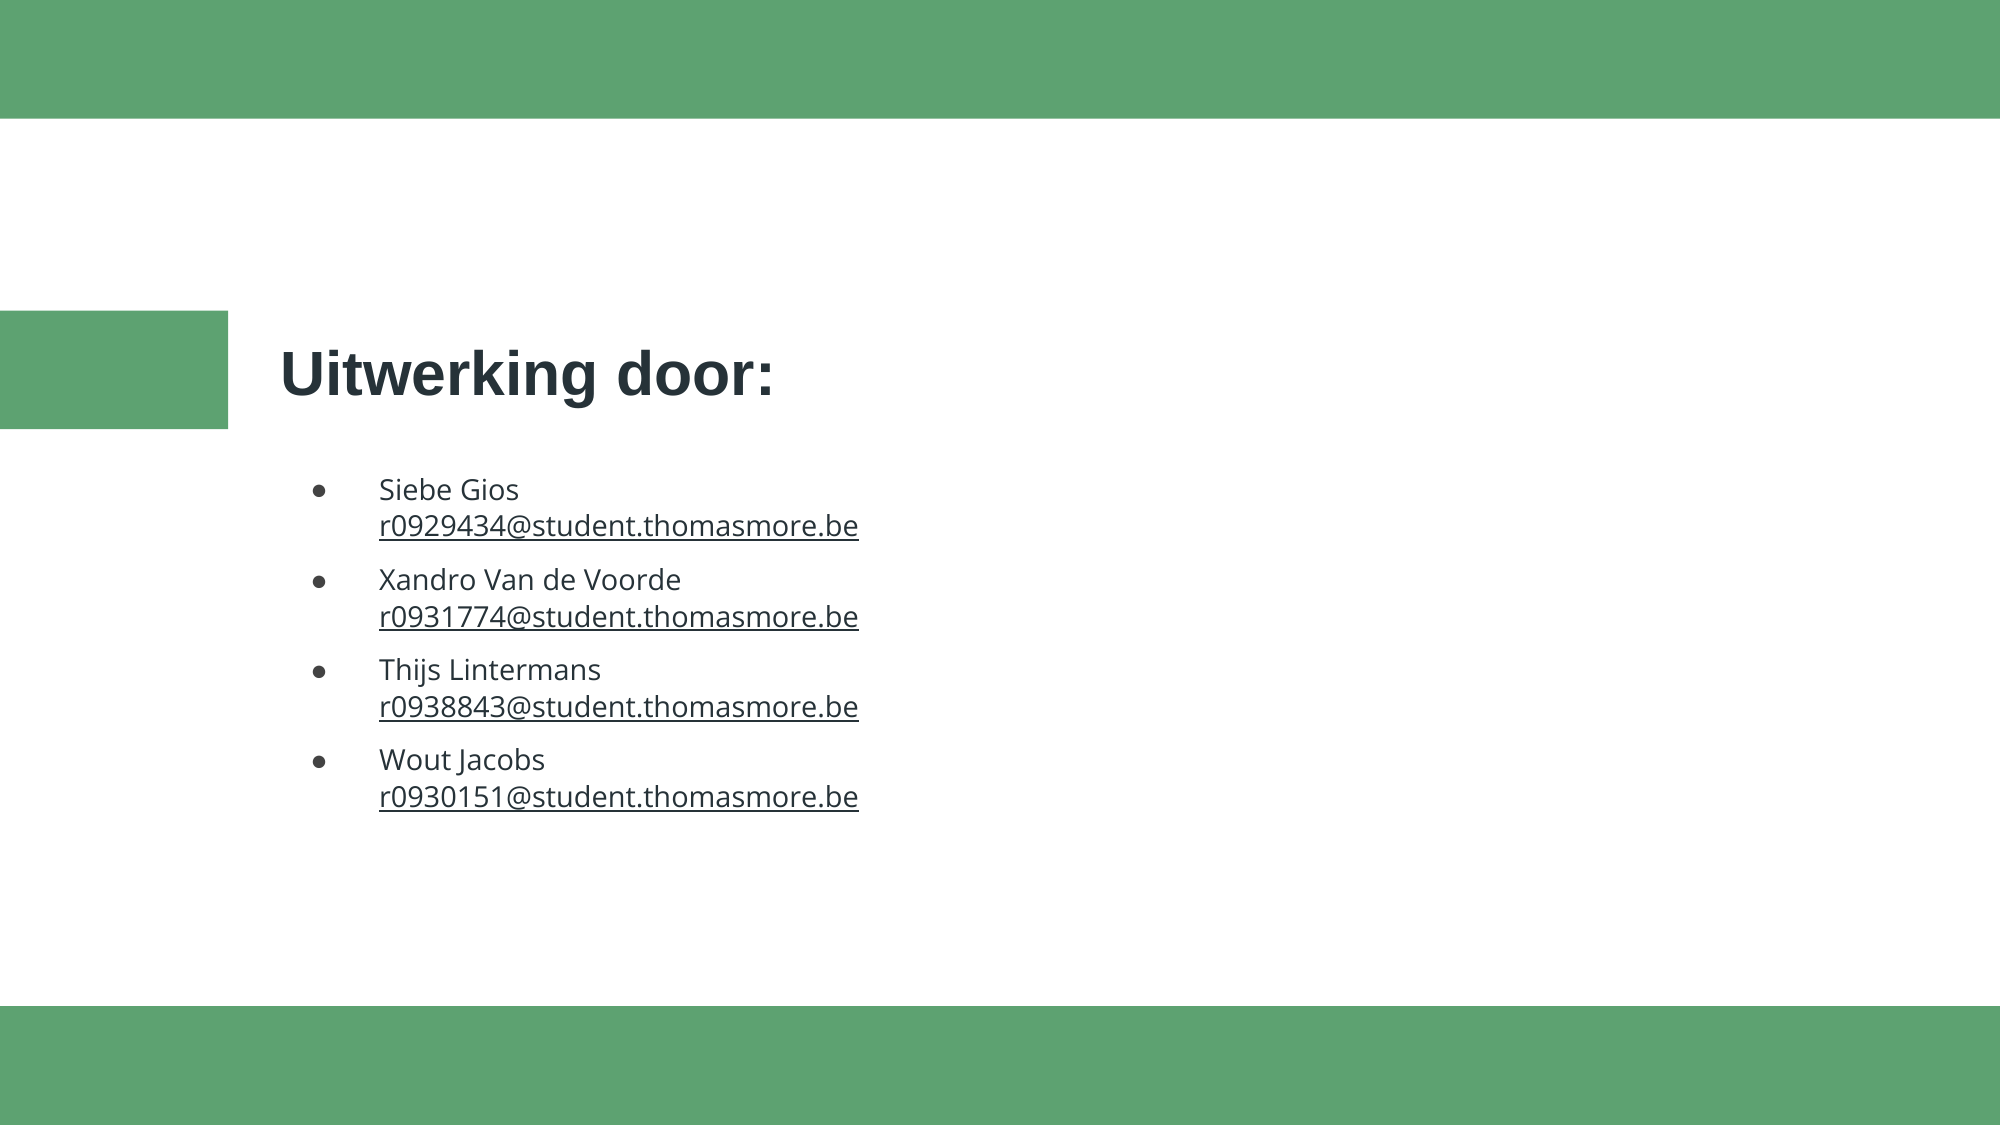

# Uitwerking door:
Siebe Gios r0929434@student.thomasmore.be
Xandro Van de Voorde r0931774@student.thomasmore.be
Thijs Lintermans r0938843@student.thomasmore.be
Wout Jacobs r0930151@student.thomasmore.be